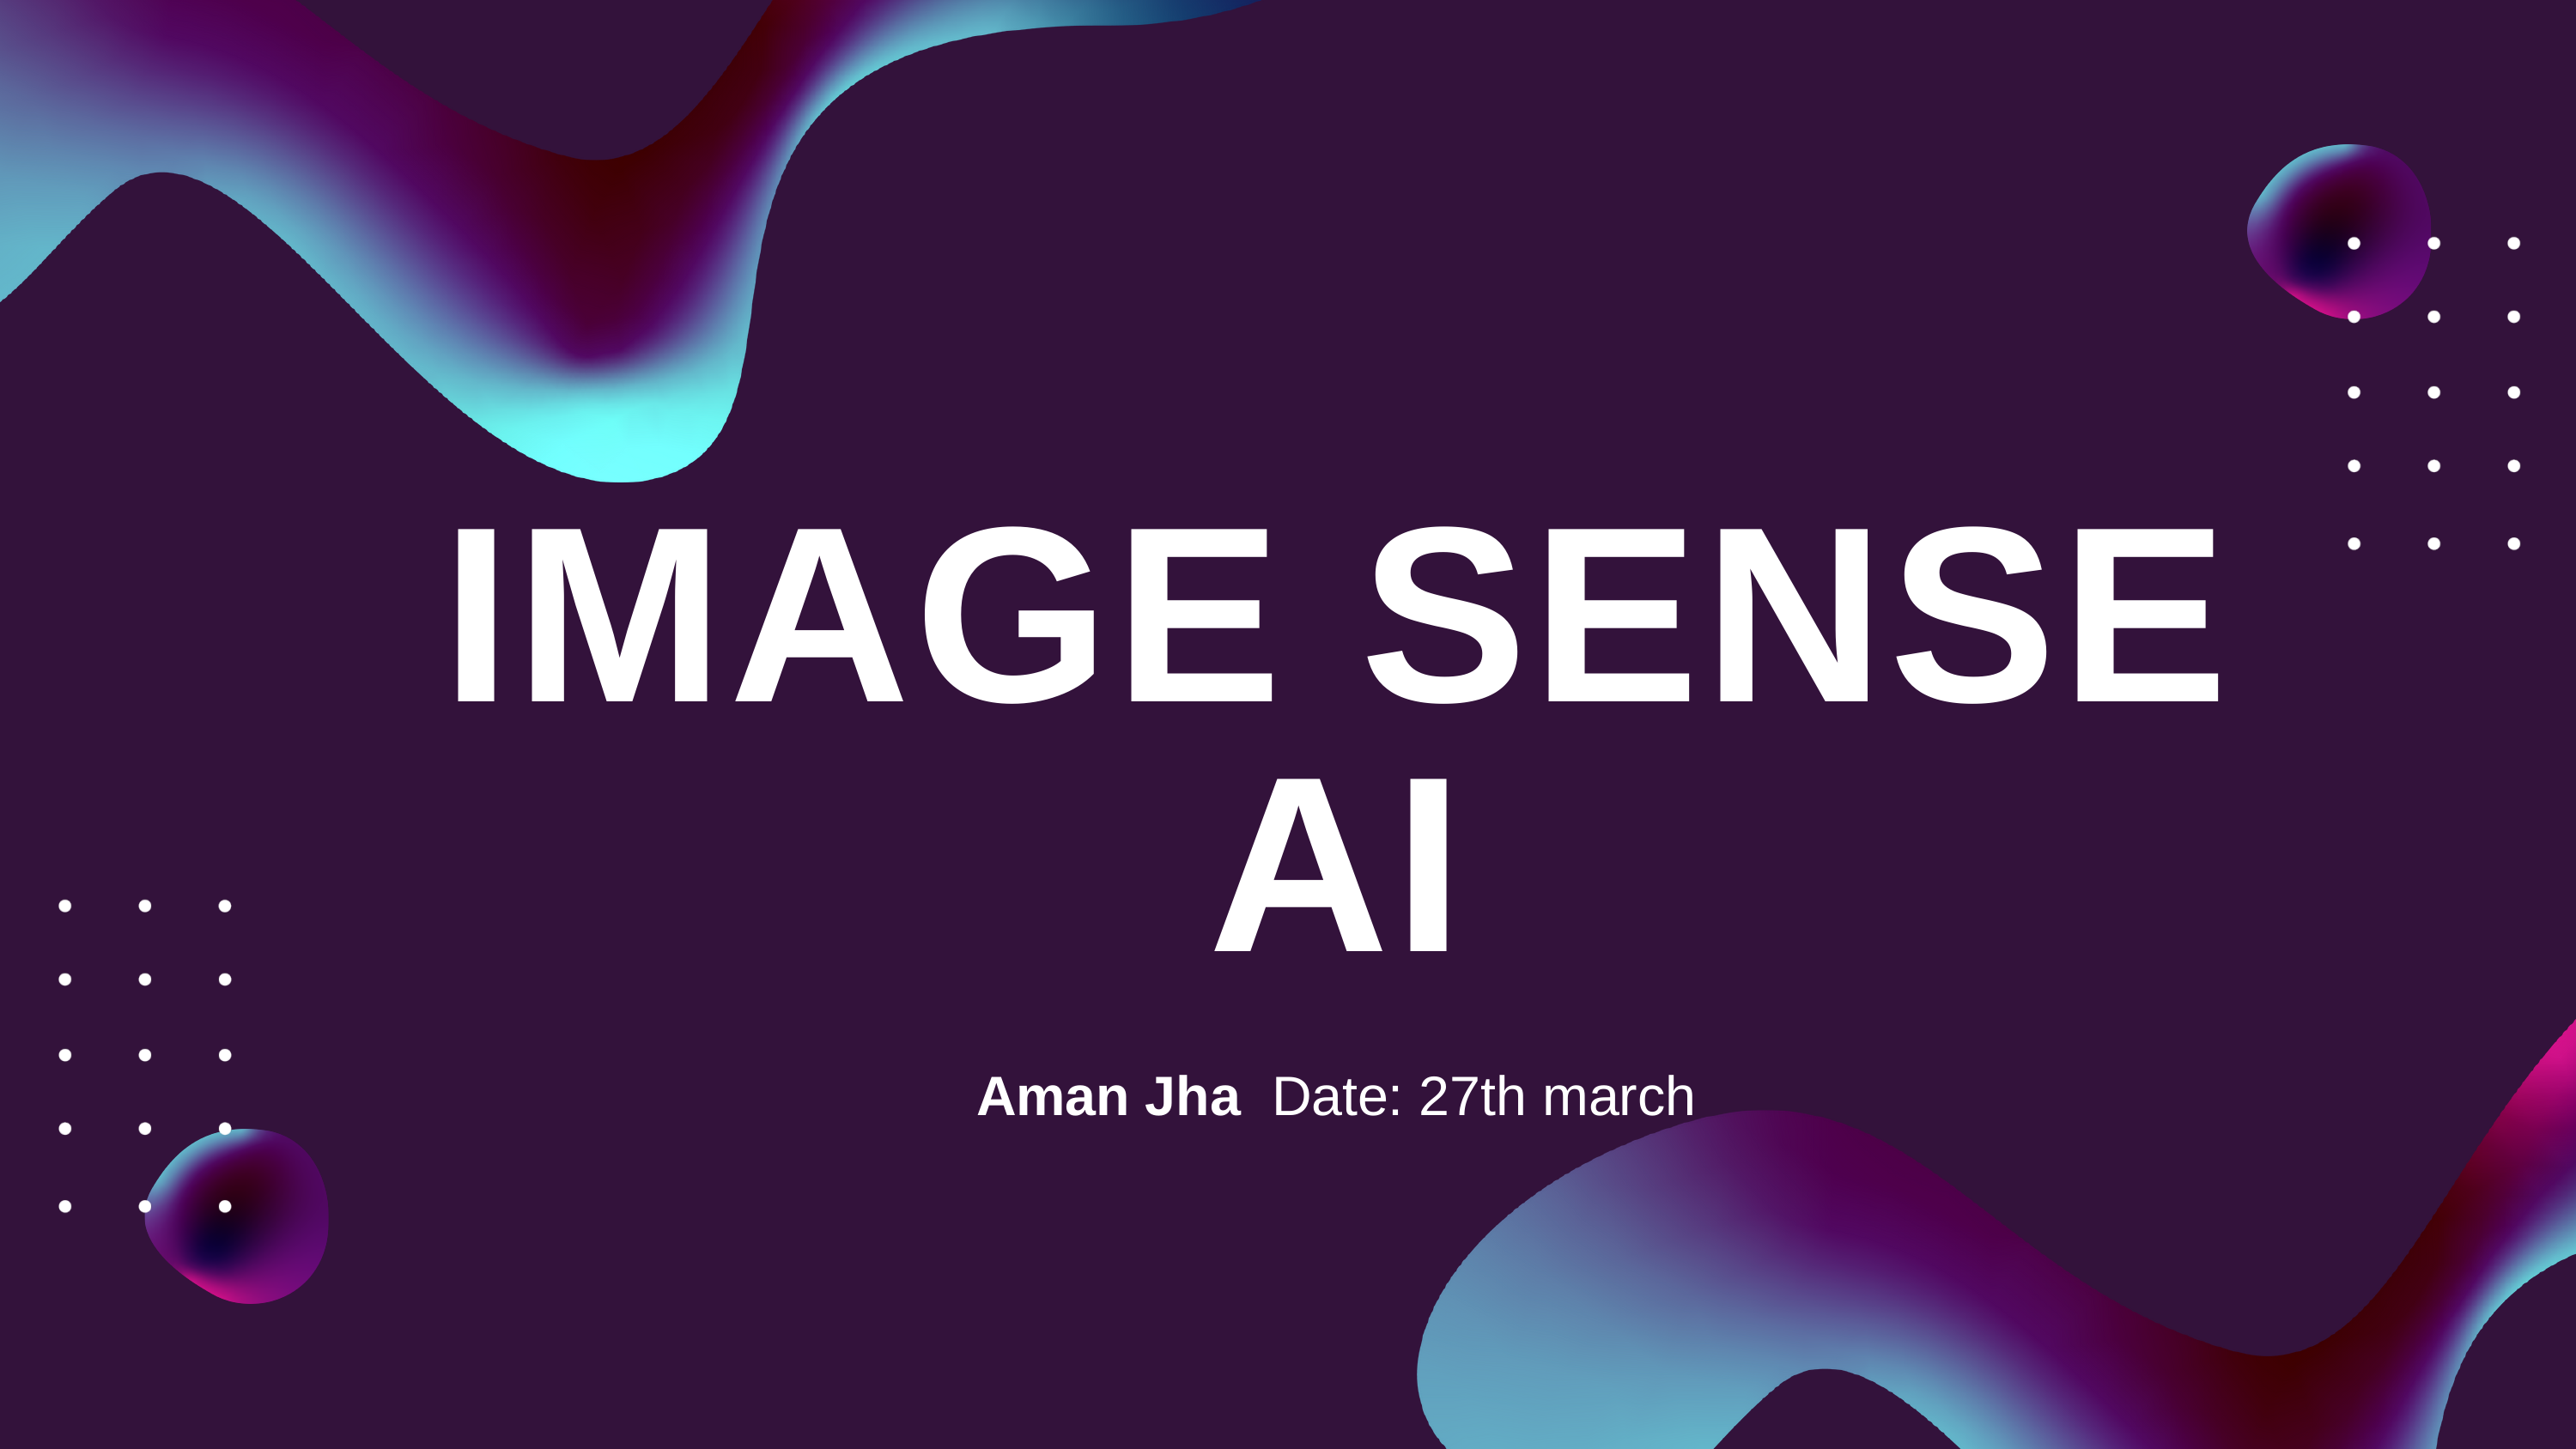

IMAGE SENSE
AI
Aman Jha  Date: 27th march